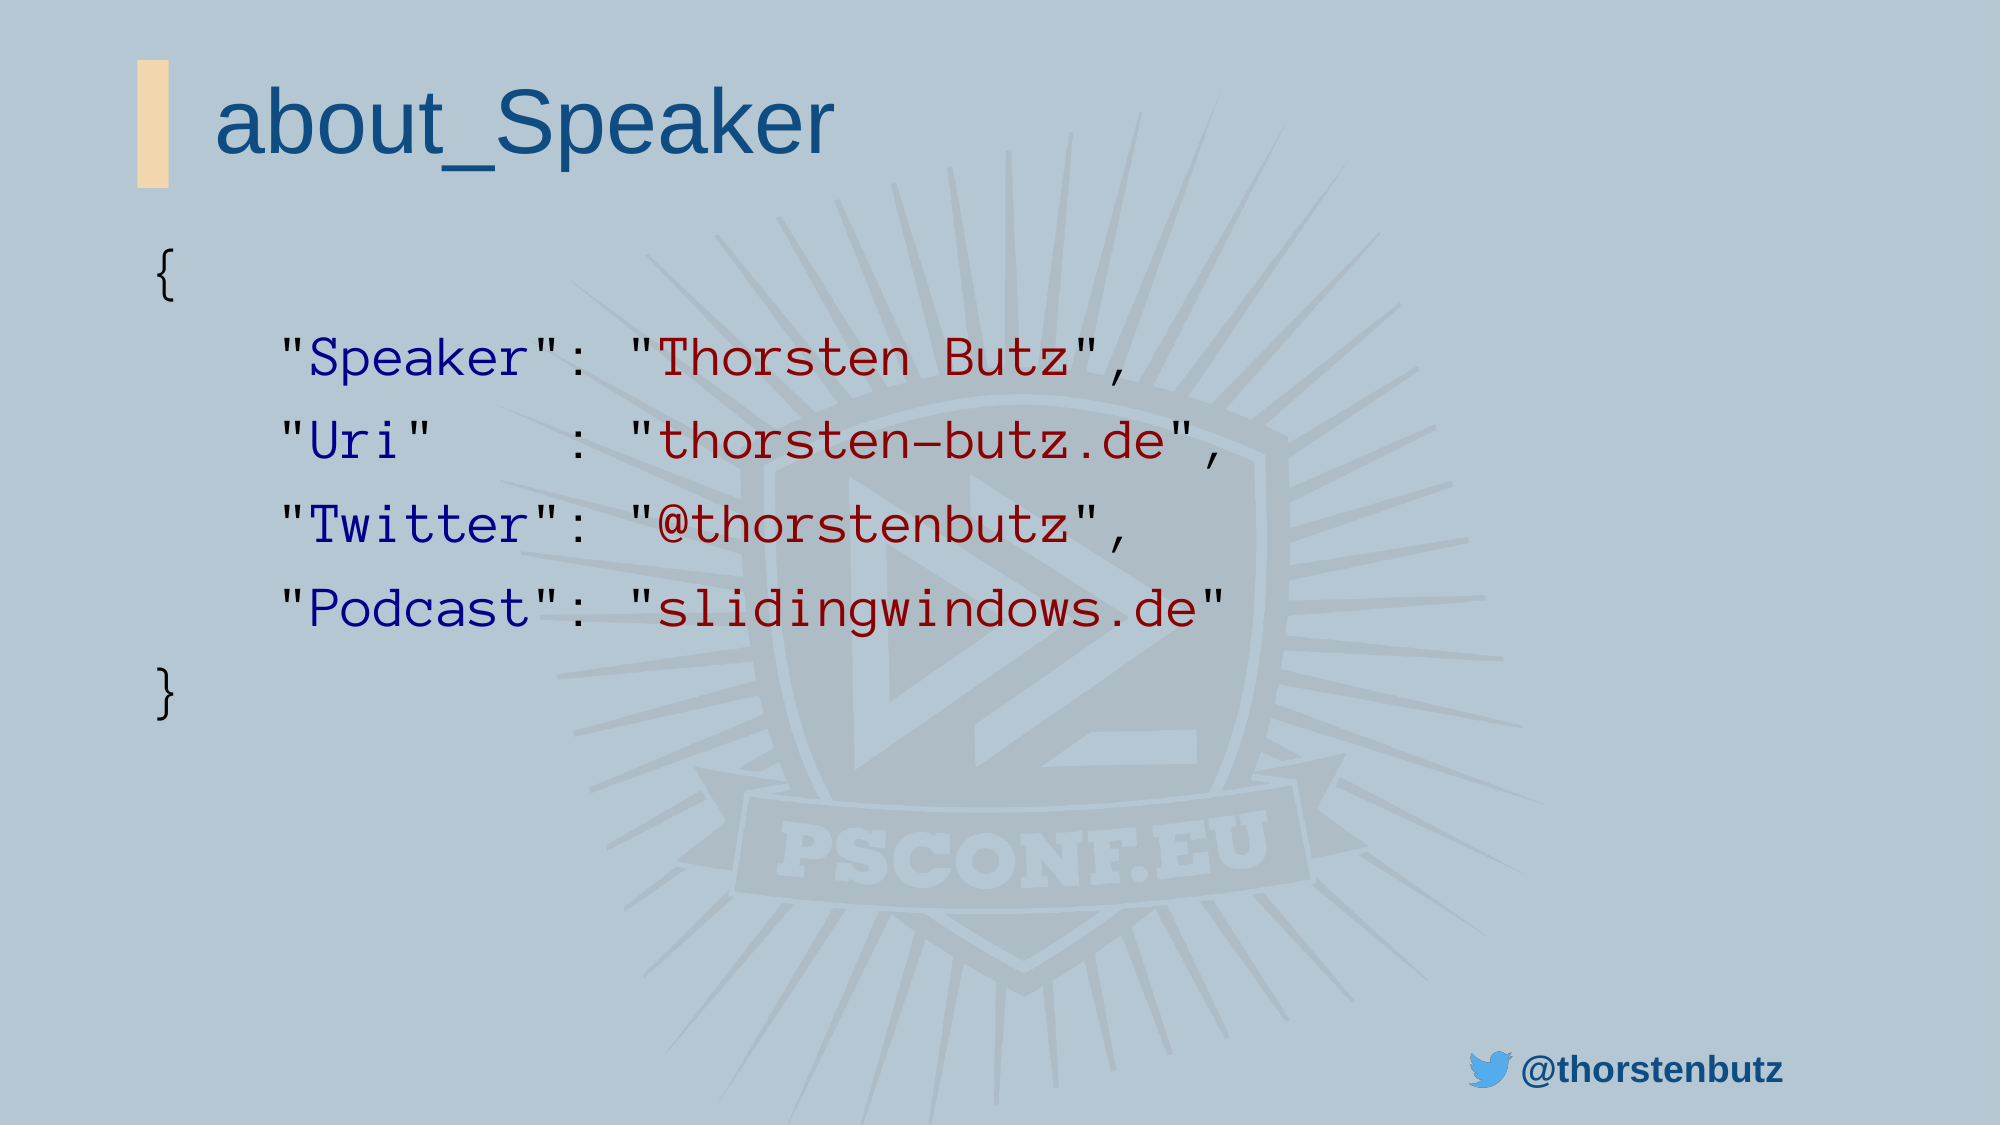

# about_Speaker
{
    "Speaker": "Thorsten Butz",
    "Uri"    : "thorsten-butz.de",
    "Twitter": "@thorstenbutz",
    "Podcast": "slidingwindows.de"
}
@thorstenbutz